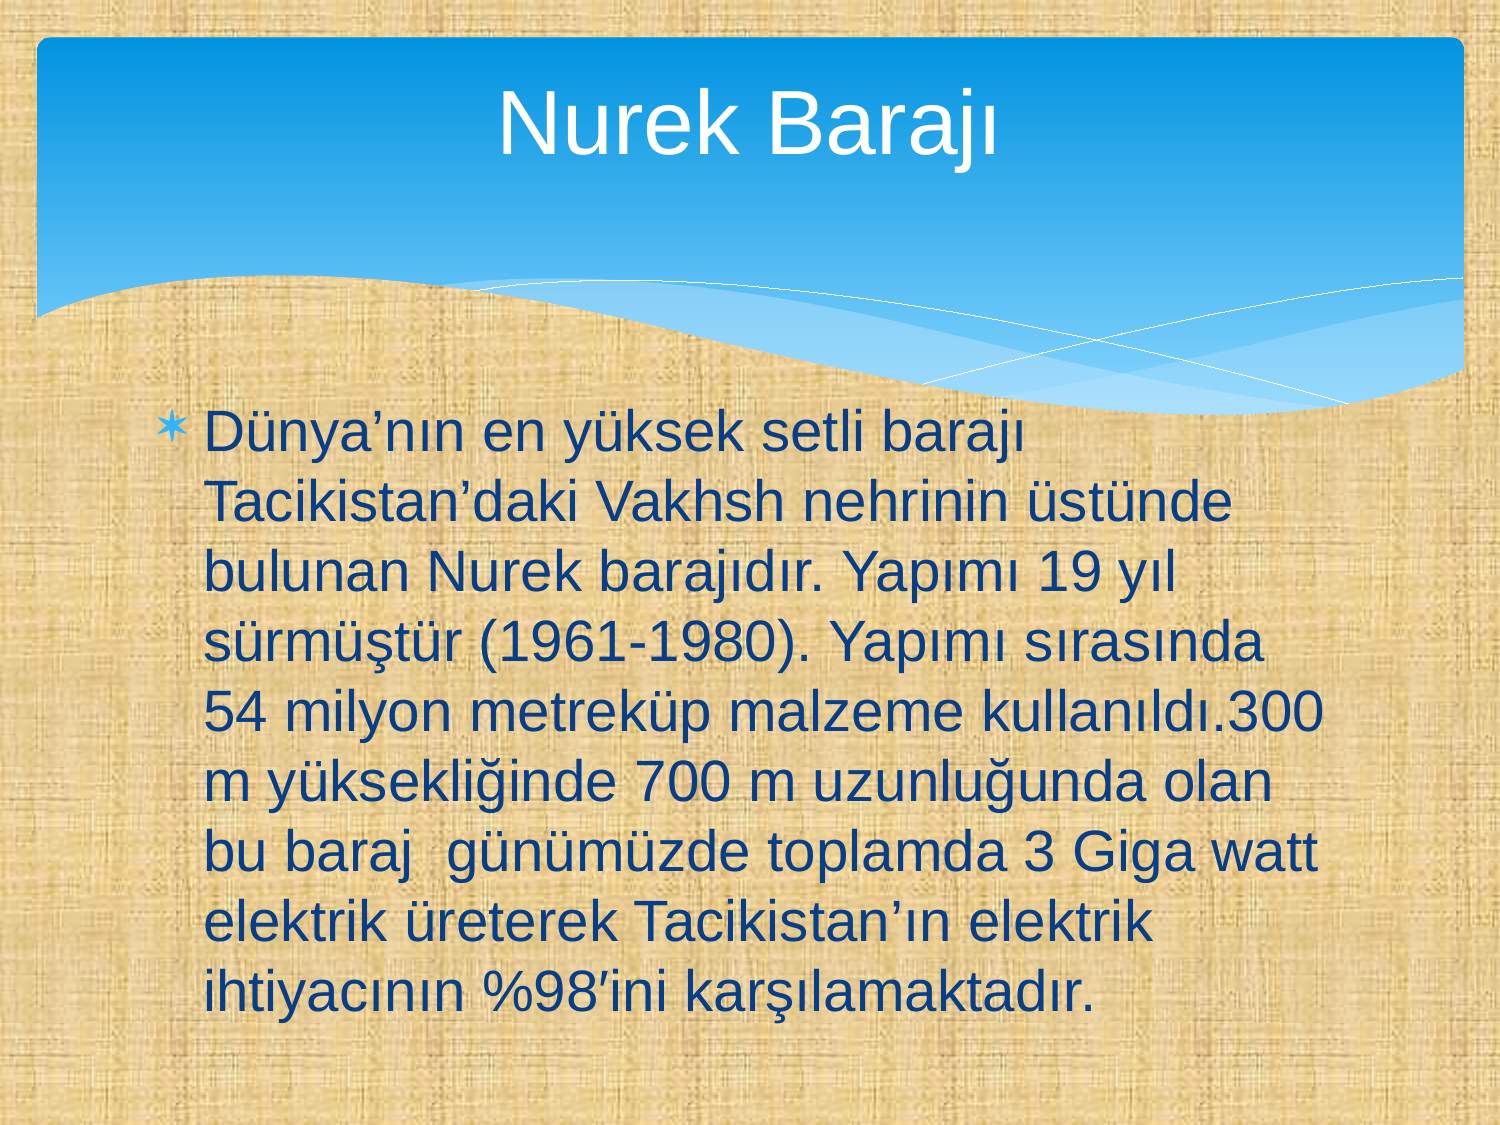

# Nurek Barajı
Dünya’nın en yüksek setli barajı Tacikistan’daki Vakhsh nehrinin üstünde bulunan Nurek barajıdır. Yapımı 19 yıl sürmüştür (1961-1980). Yapımı sırasında 54 milyon metreküp malzeme kullanıldı.300 m yüksekliğinde 700 m uzunluğunda olan bu baraj  günümüzde toplamda 3 Giga watt elektrik üreterek Tacikistan’ın elektrik ihtiyacının %98′ini karşılamaktadır.